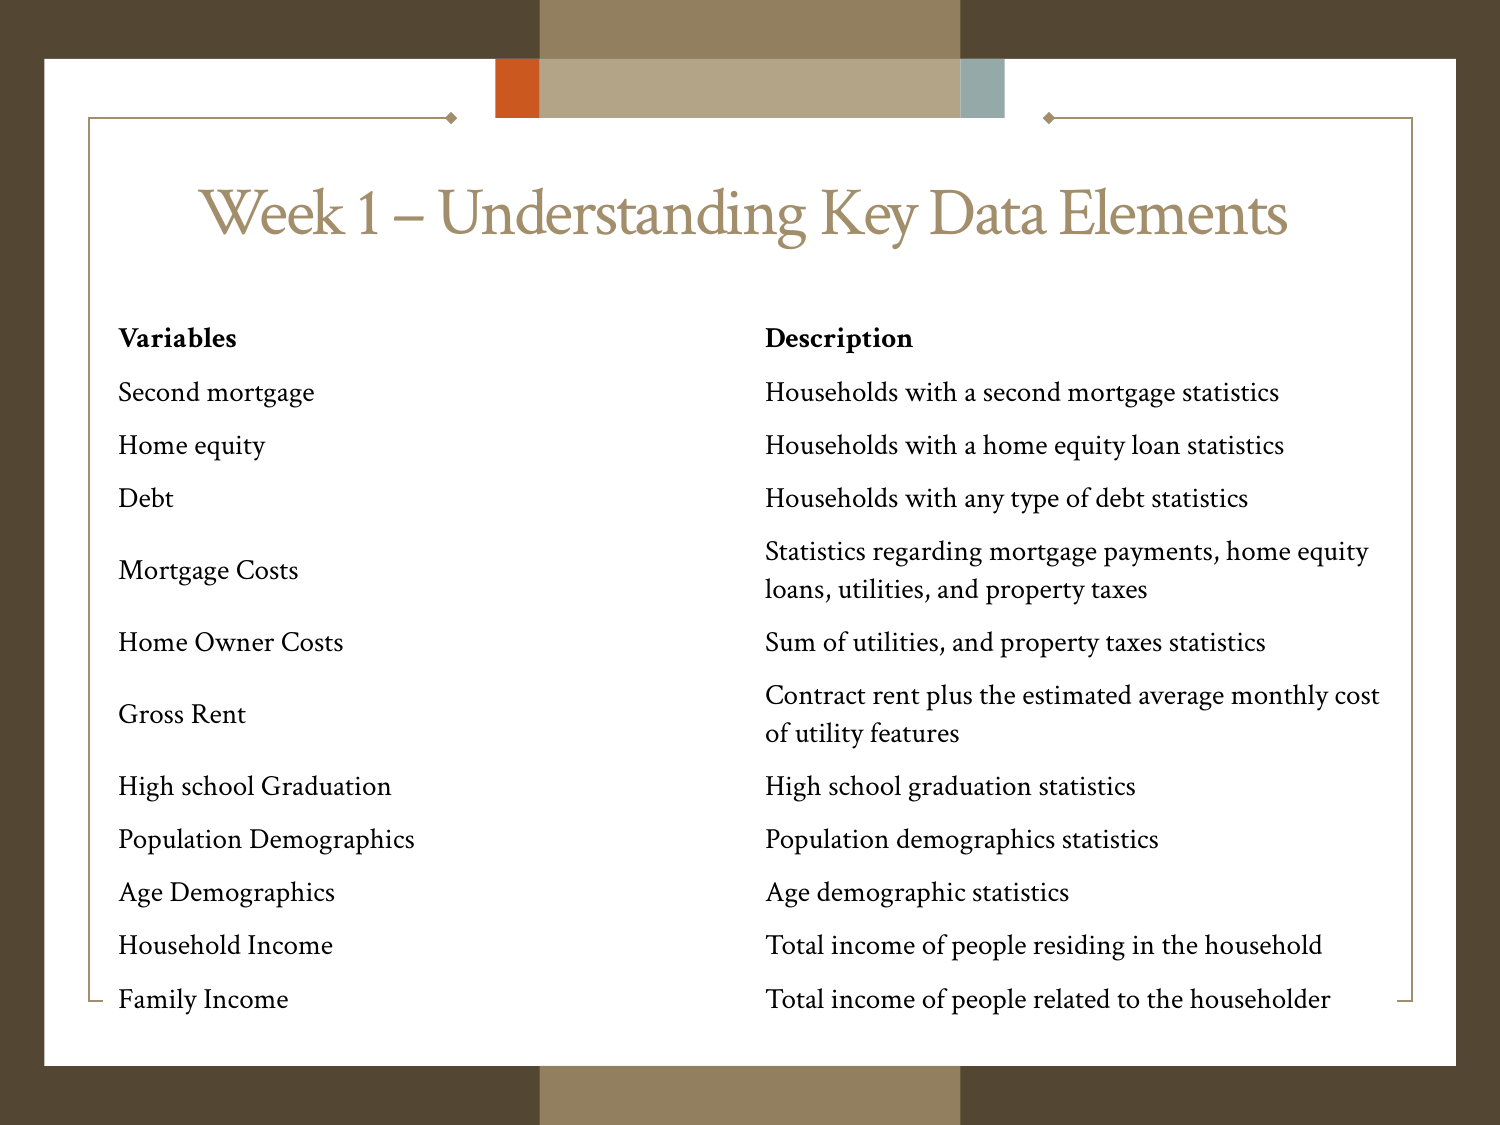

# Week 1 – Understanding Key Data Elements
| Variables | Description |
| --- | --- |
| Second mortgage | Households with a second mortgage statistics |
| Home equity | Households with a home equity loan statistics |
| Debt | Households with any type of debt statistics |
| Mortgage Costs | Statistics regarding mortgage payments, home equity loans, utilities, and property taxes |
| Home Owner Costs | Sum of utilities, and property taxes statistics |
| Gross Rent | Contract rent plus the estimated average monthly cost of utility features |
| High school Graduation | High school graduation statistics |
| Population Demographics | Population demographics statistics |
| Age Demographics | Age demographic statistics |
| Household Income | Total income of people residing in the household |
| Family Income | Total income of people related to the householder |